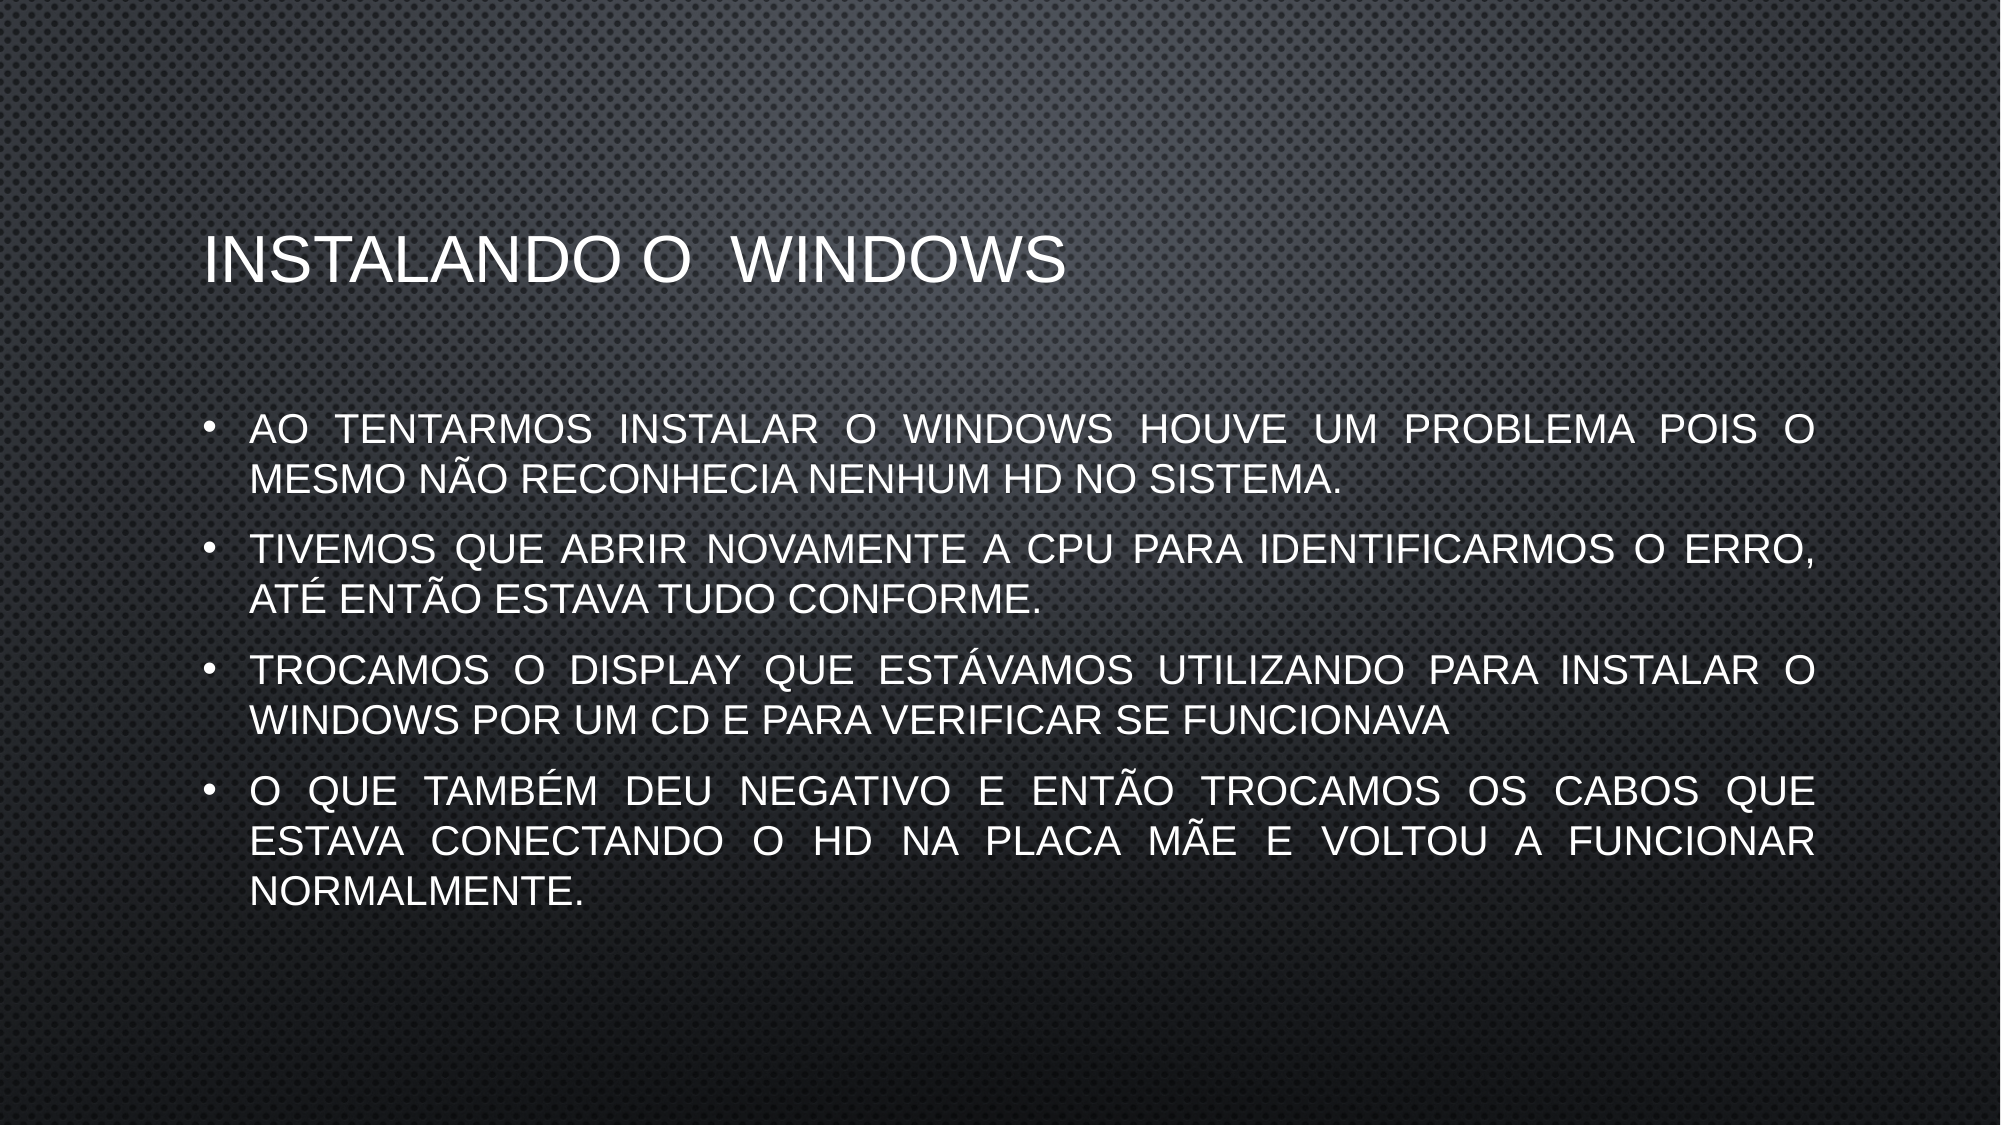

# Instalando o  Windows
Ao tentarmos instalar o Windows houve um problema pois o mesmo não reconhecia nenhum HD no sistema.
Tivemos que abrir novamente a CPU para identificarmos o erro, até então estava tudo conforme.
Trocamos o display que estávamos utilizando para instalar o Windows por um CD e para verificar se funcionava
O que também deu negativo e então trocamos os cabos que estava conectando o HD na placa mãe e voltou a funcionar normalmente.